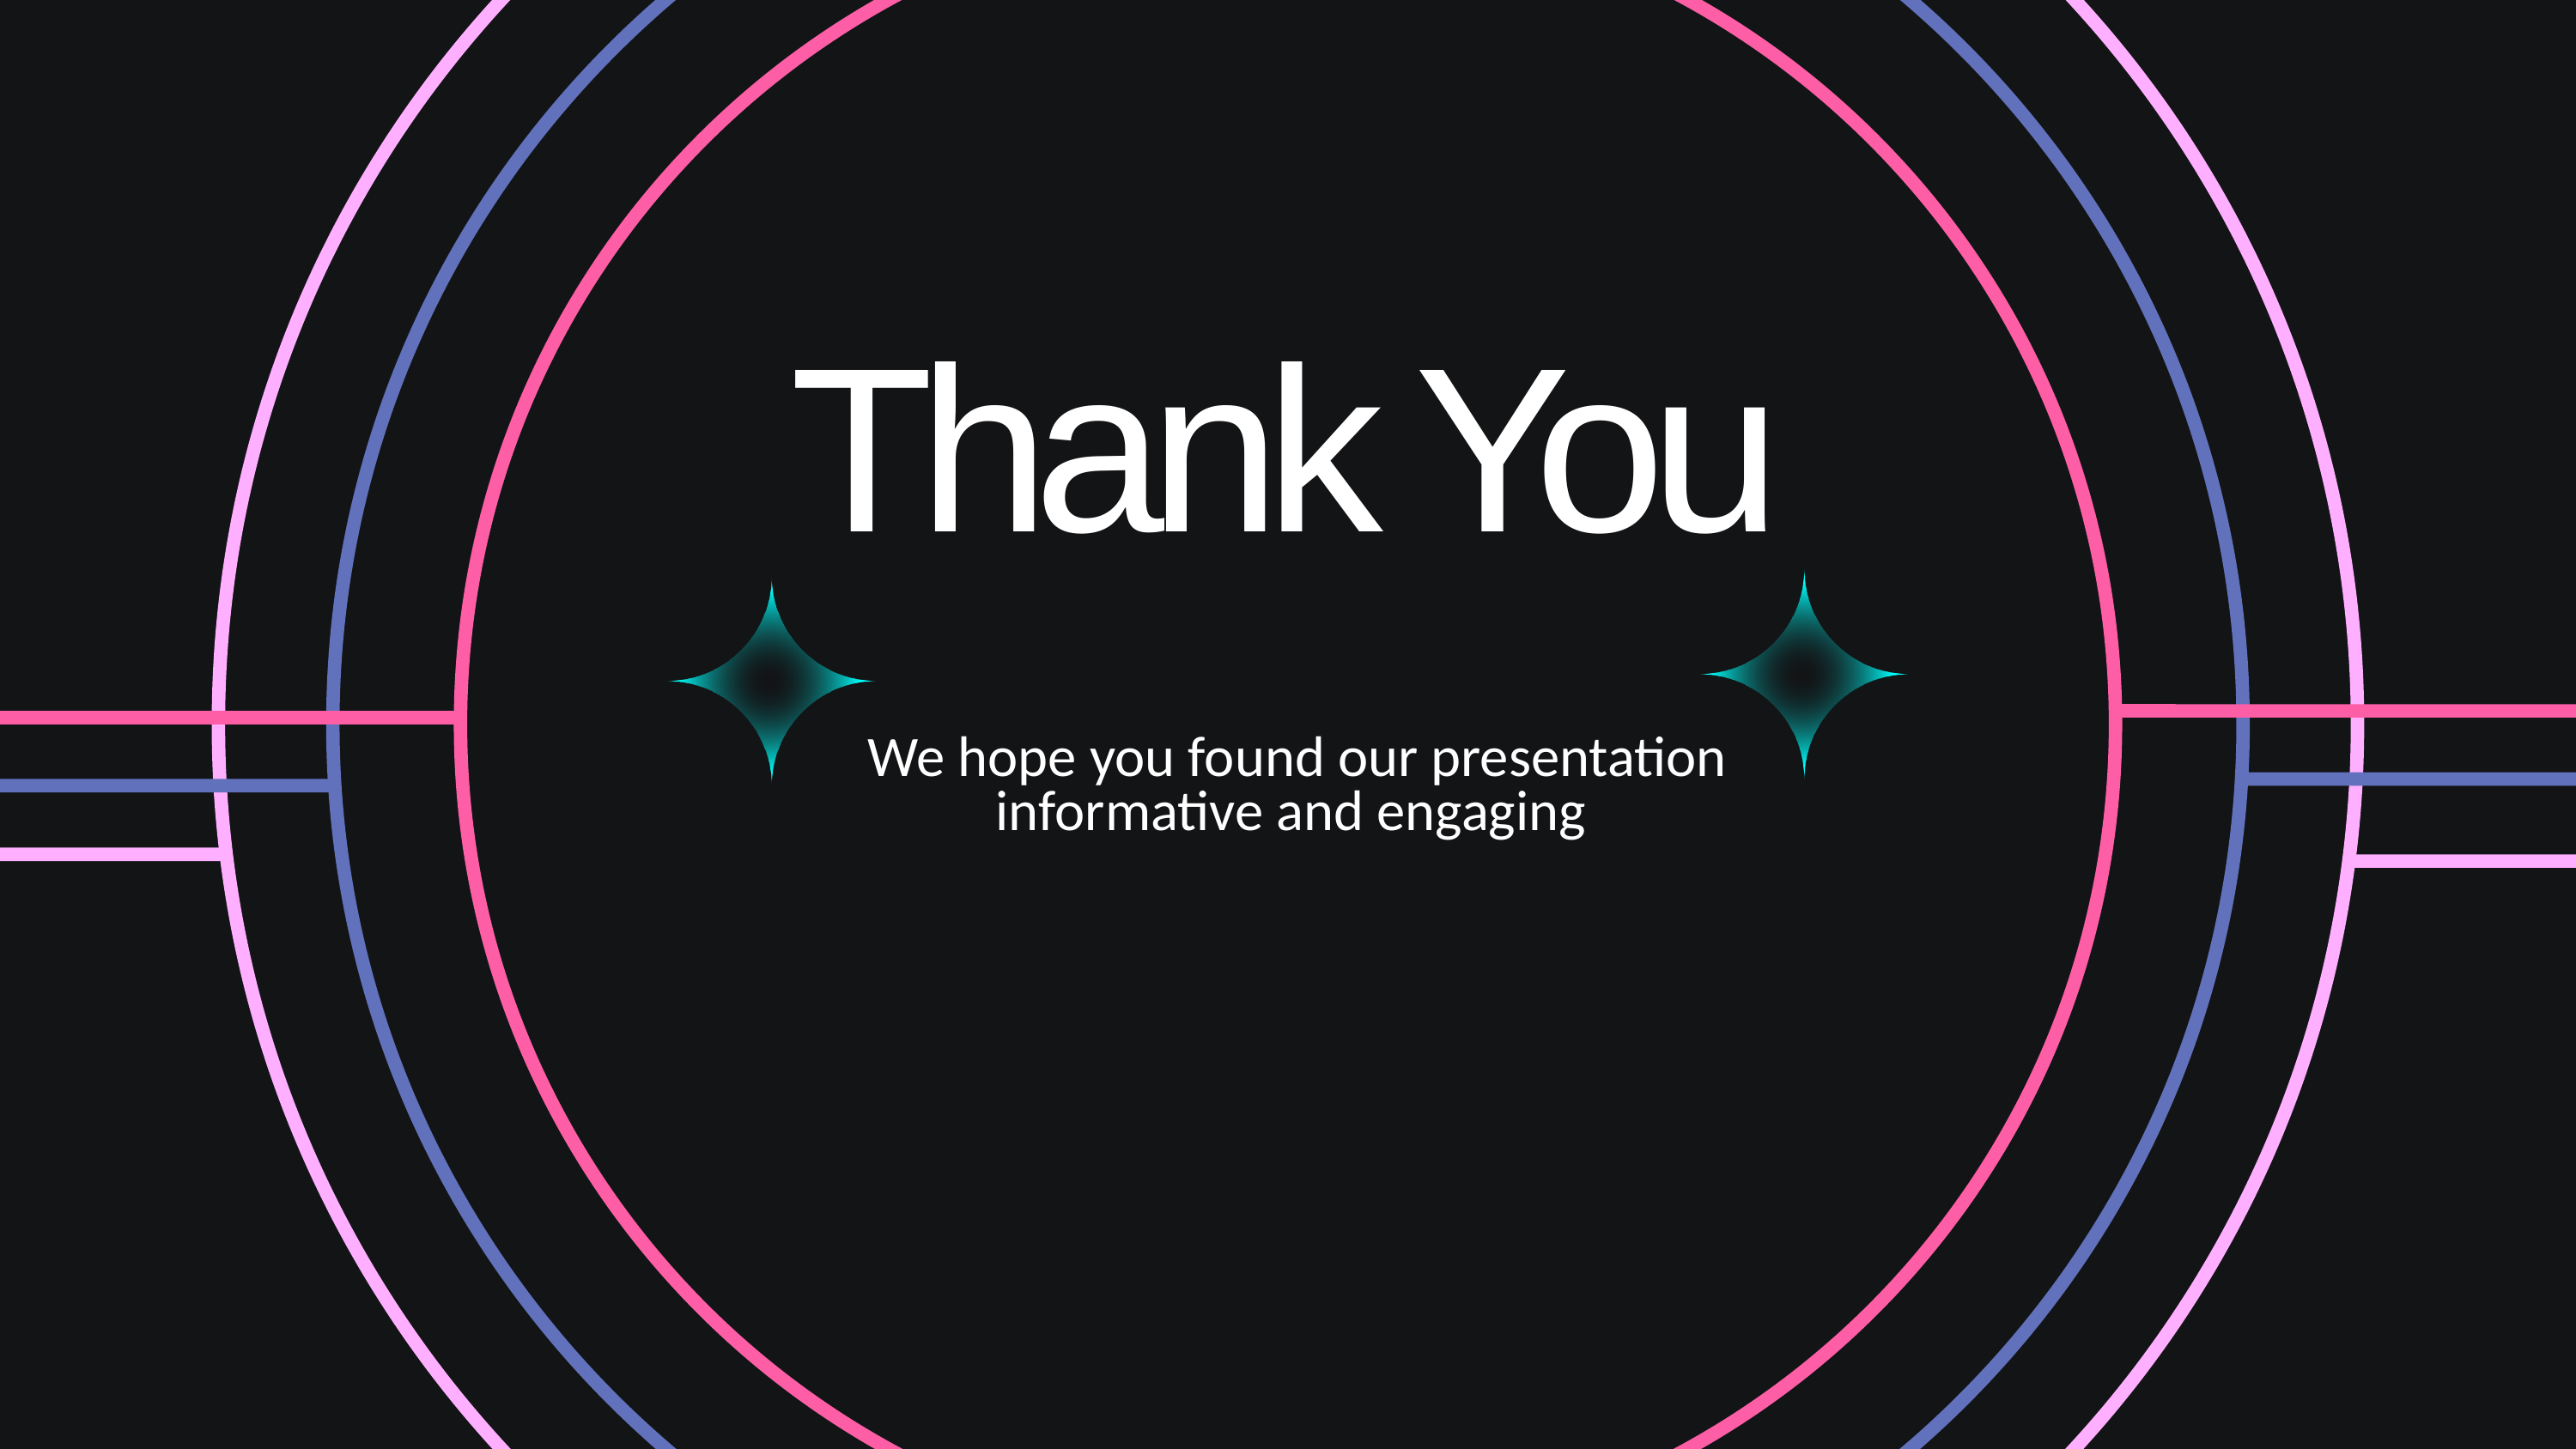

Thank You

 We hope you found our presentation informative and engaging